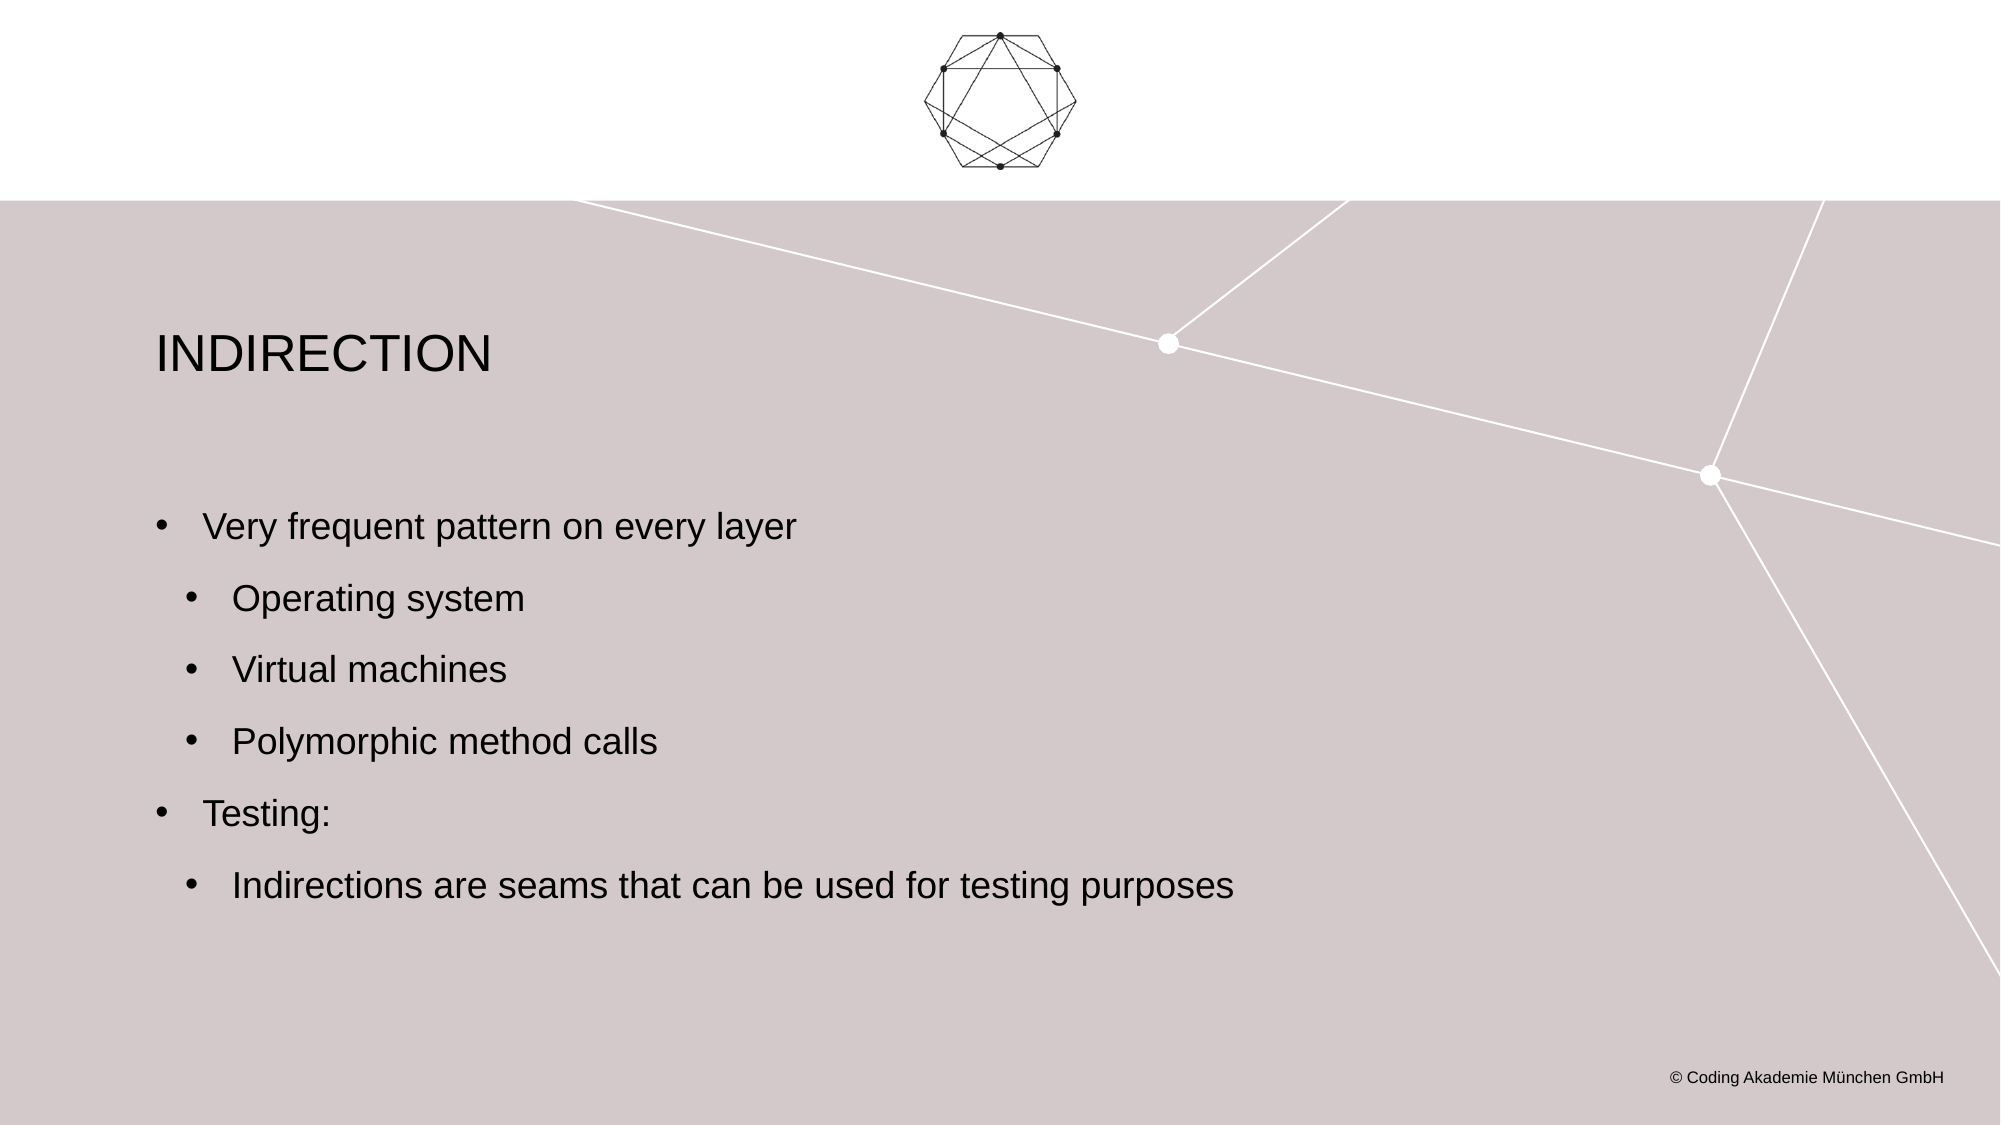

# Indirection
Very frequent pattern on every layer
Operating system
Virtual machines
Polymorphic method calls
Testing:
Indirections are seams that can be used for testing purposes
© Coding Akademie München GmbH